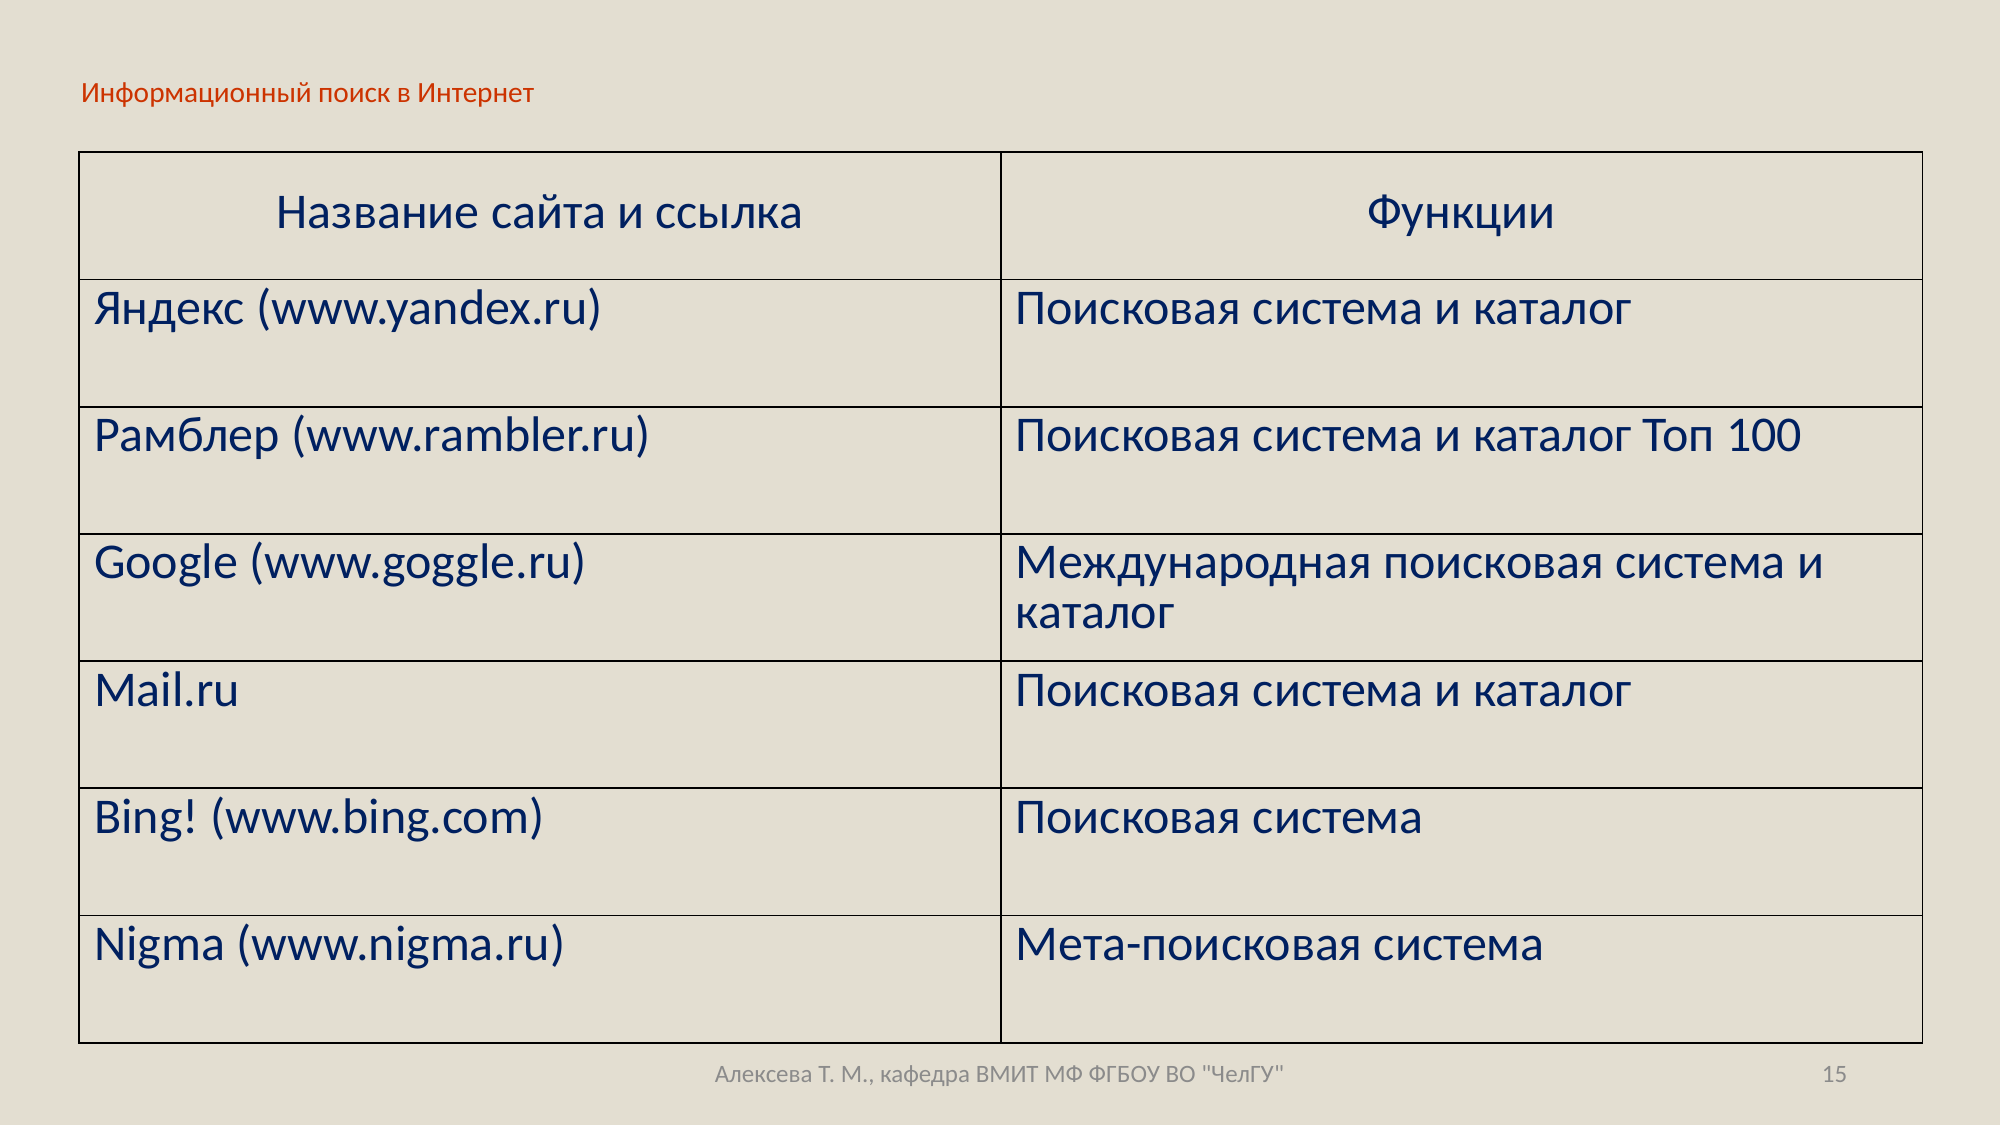

# Информационный поиск в Интернет
| Название сайта и ссылка | Функции |
| --- | --- |
| Яндекс (www.yandex.ru) | Поисковая система и каталог |
| Рамблер (www.rambler.ru) | Поисковая система и каталог Топ 100 |
| Google (www.goggle.ru) | Международная поисковая система и каталог |
| Mail.ru | Поисковая система и каталог |
| Bing! (www.bing.com) | Поисковая система |
| Nigma (www.nigma.ru) | Мета-поиcковая система |
Алексева Т. М., кафедра ВМИТ МФ ФГБОУ ВО "ЧелГУ"
15